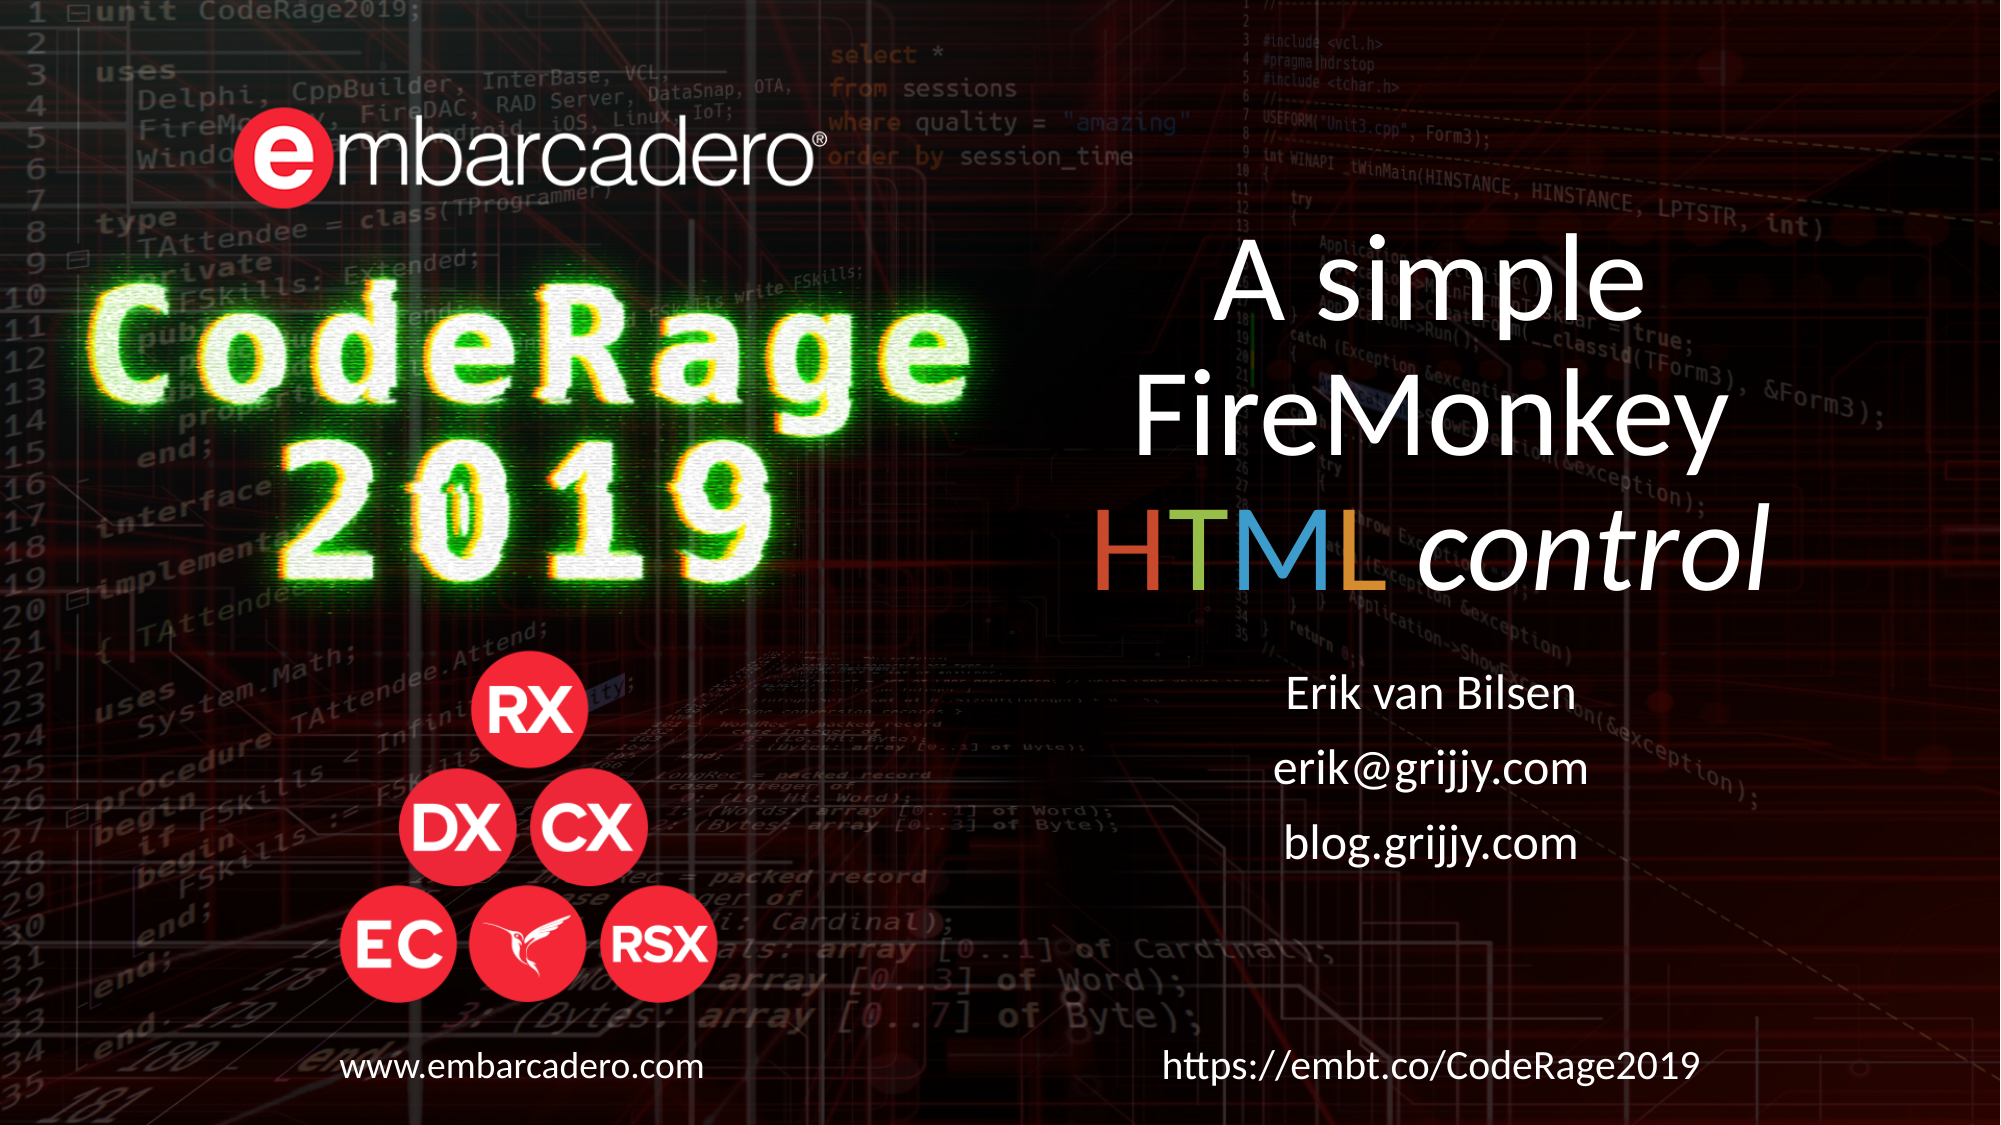

# A simple FireMonkey HTML control
Erik van Bilsen
erik@grijjy.com
blog.grijjy.com
https://embt.co/CodeRage2019